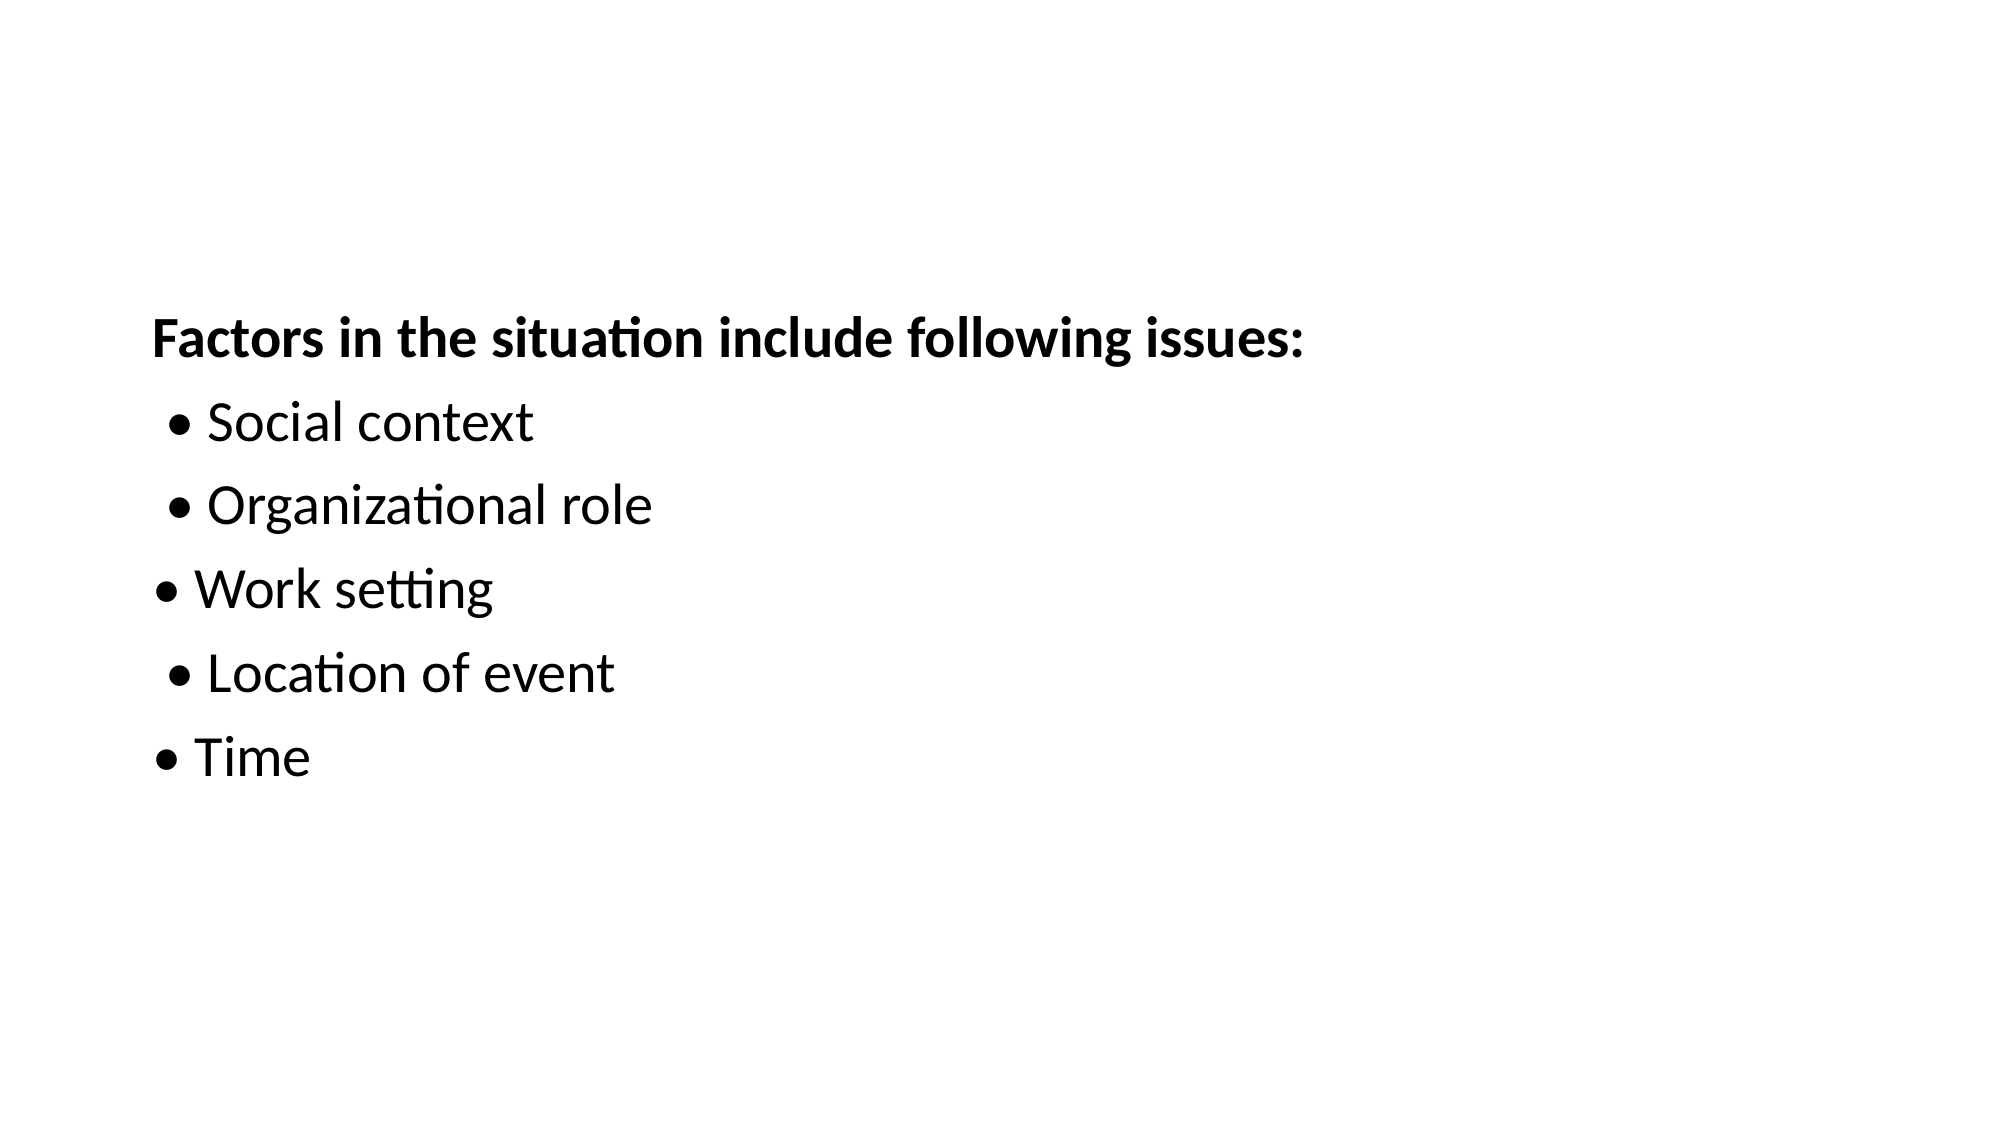

#
Factors in the situation include following issues:
 • Social context
 • Organizational role
• Work setting
 • Location of event
• Time